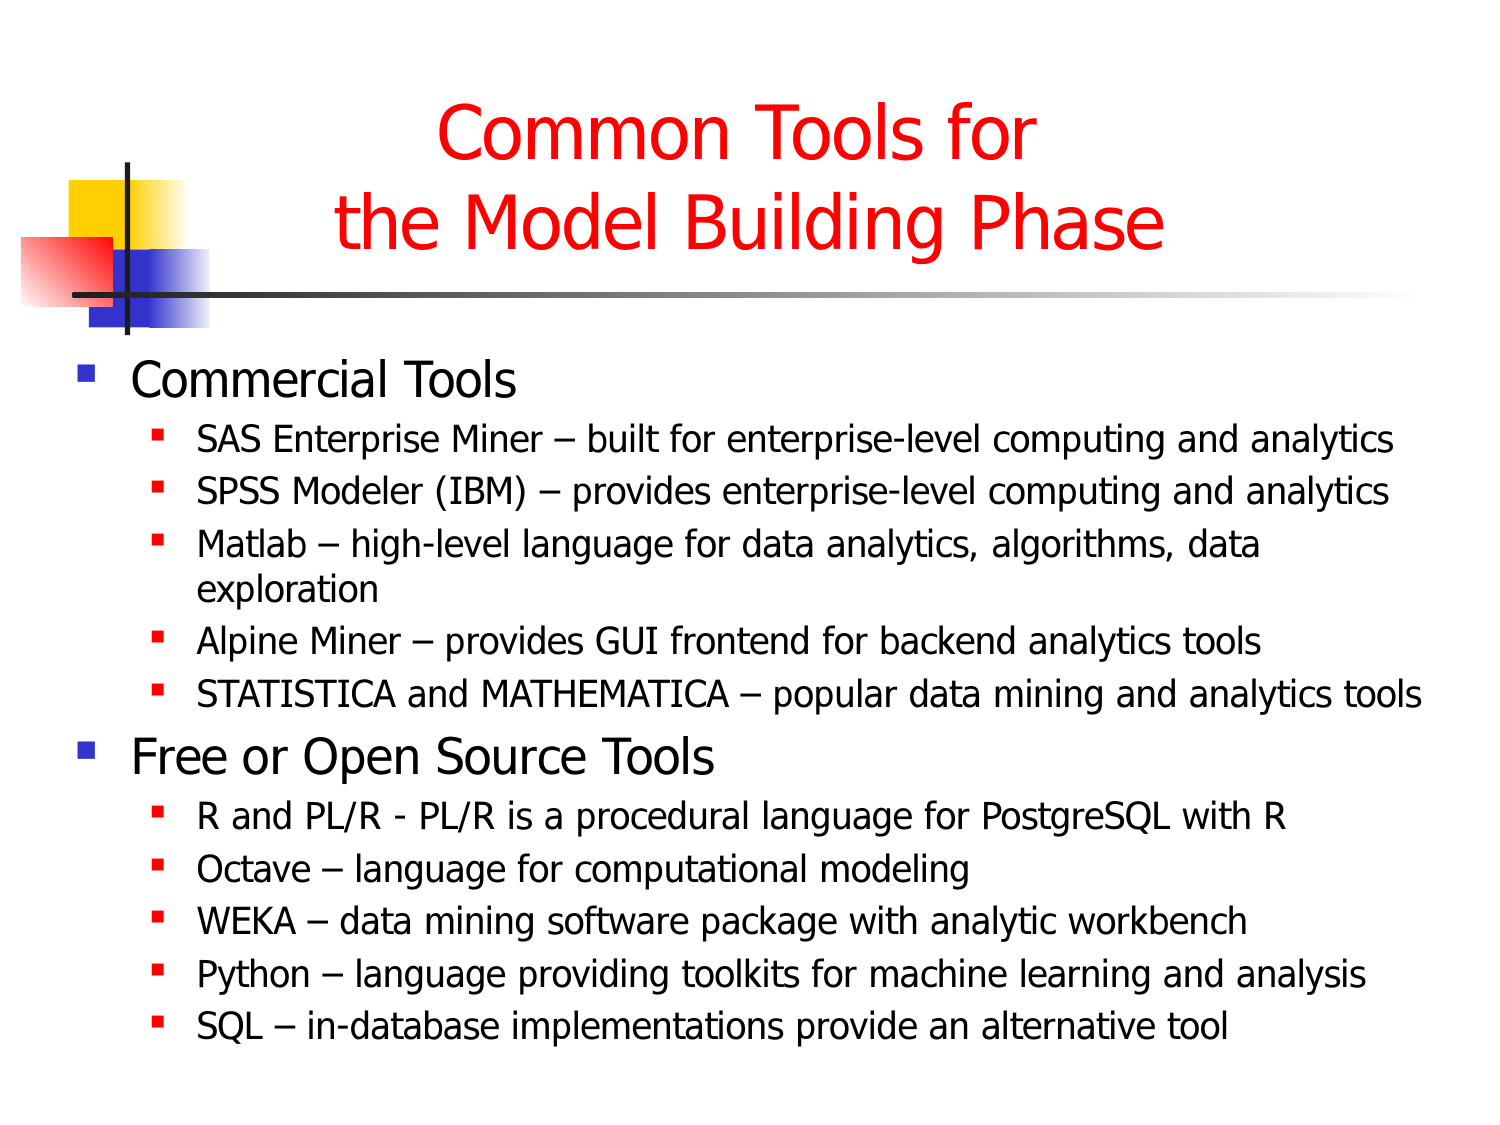

# Common Tools for the Model Building Phase
Commercial Tools
SAS Enterprise Miner – built for enterprise-level computing and analytics
SPSS Modeler (IBM) – provides enterprise-level computing and analytics
Matlab – high-level language for data analytics, algorithms, data exploration
Alpine Miner – provides GUI frontend for backend analytics tools
STATISTICA and MATHEMATICA – popular data mining and analytics tools
Free or Open Source Tools
R and PL/R - PL/R is a procedural language for PostgreSQL with R
Octave – language for computational modeling
WEKA – data mining software package with analytic workbench
Python – language providing toolkits for machine learning and analysis
SQL – in-database implementations provide an alternative tool